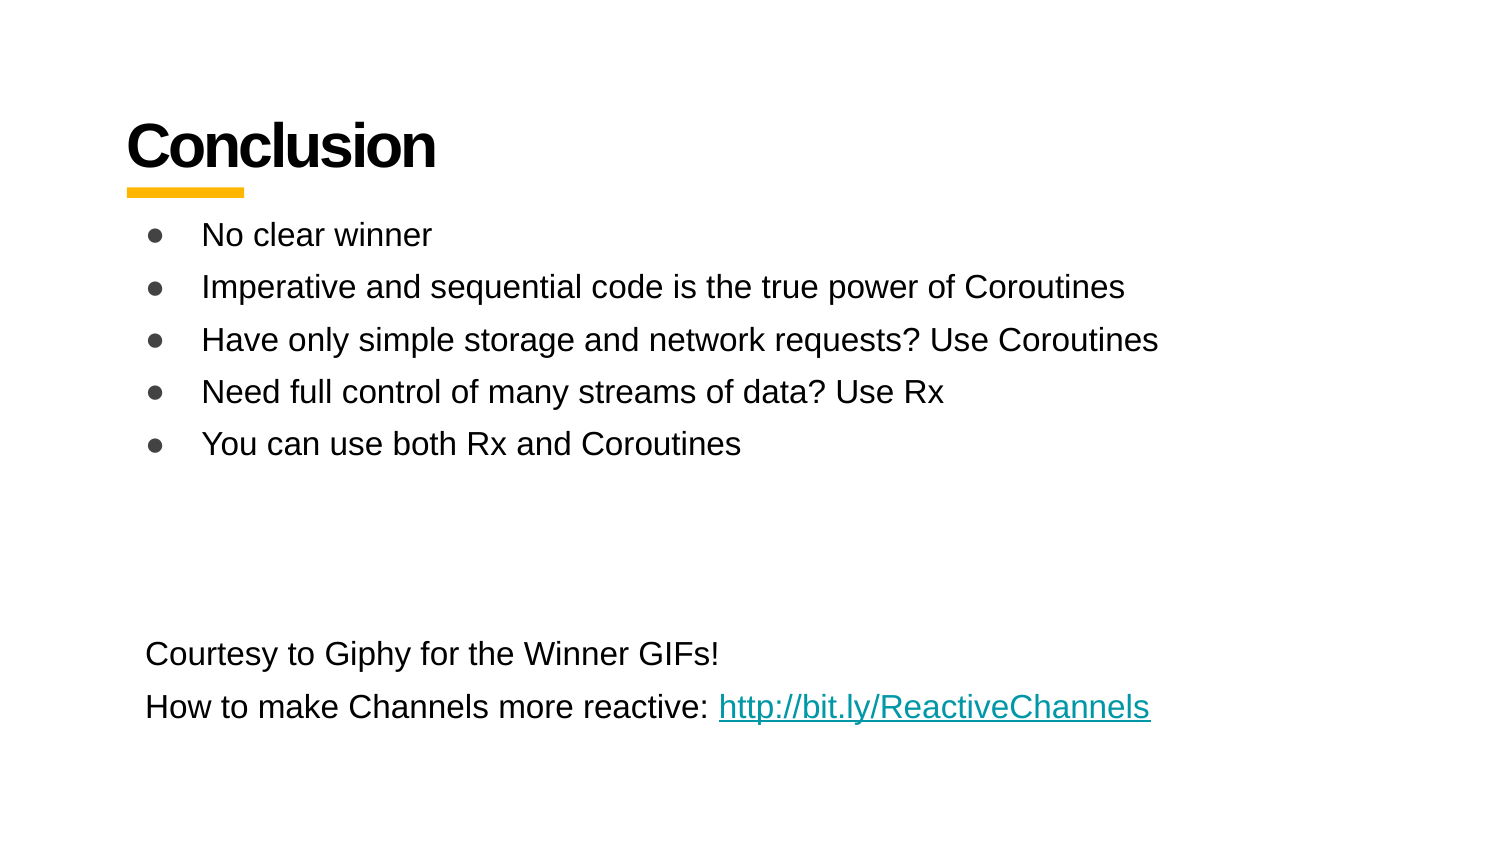

# Conclusion

No clear winner
Imperative and sequential code is the true power of Coroutines
Have only simple storage and network requests? Use Coroutines
Need full control of many streams of data? Use Rx
You can use both Rx and Coroutines

Courtesy to Giphy for the Winner GIFs!
How to make Channels more reactive: http://bit.ly/ReactiveChannels